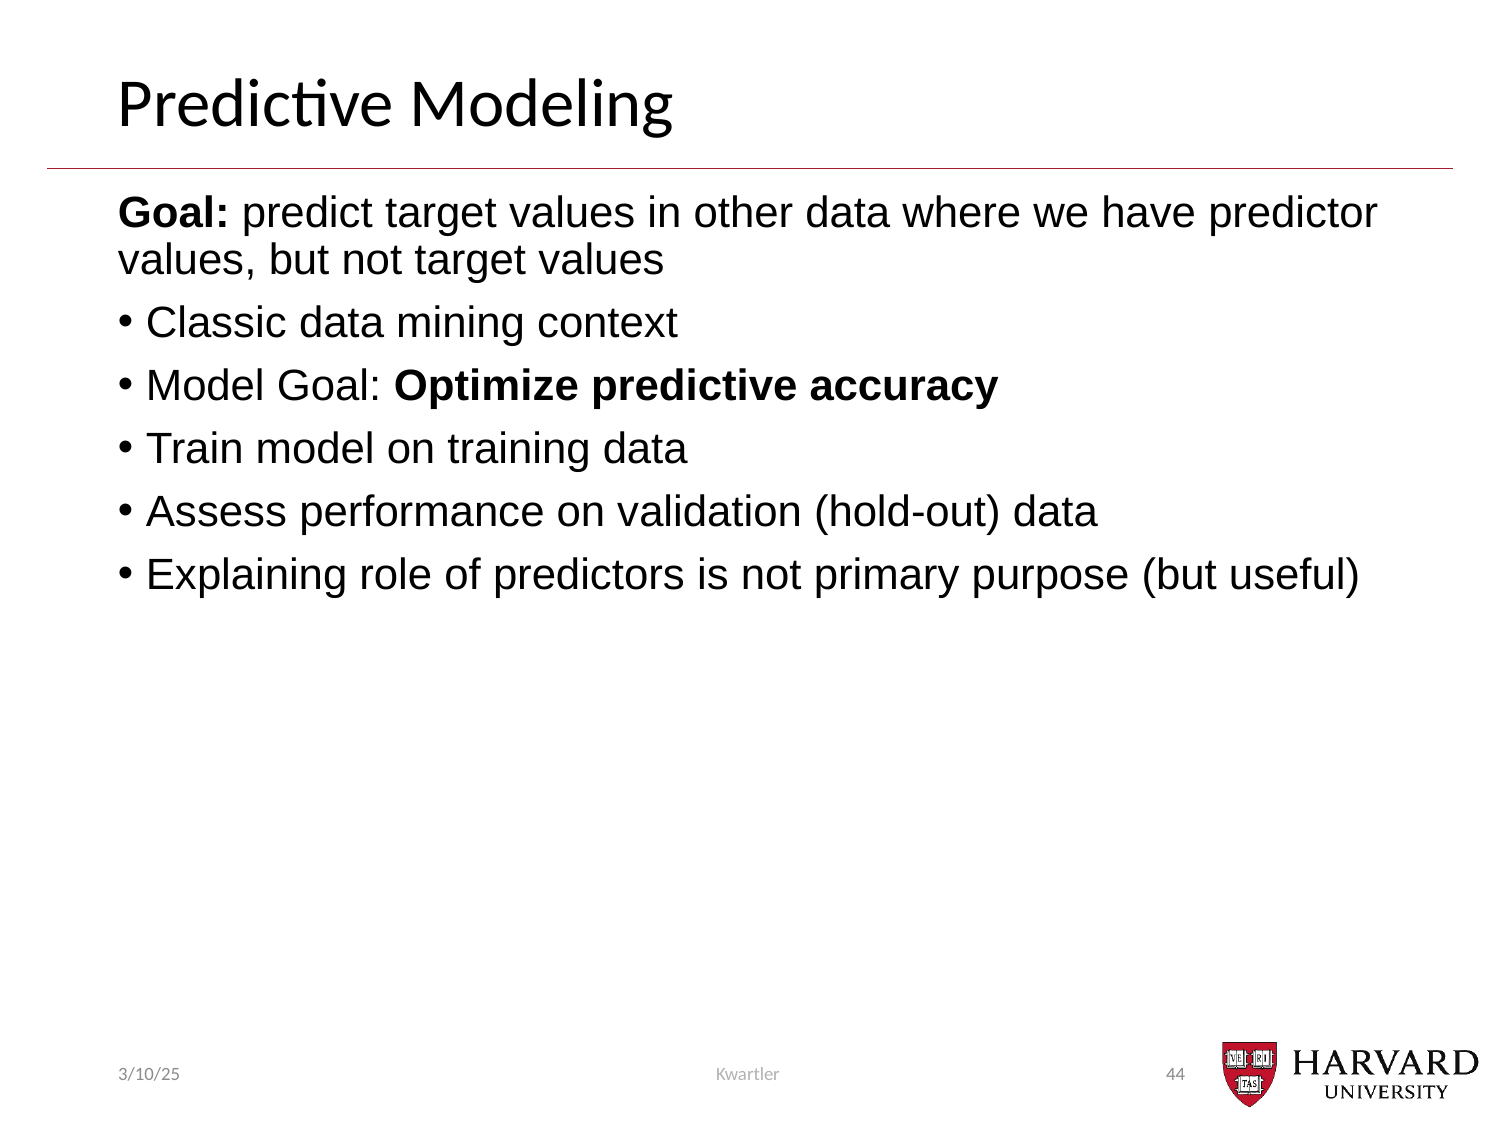

# Predictive Modeling
Goal: predict target values in other data where we have predictor values, but not target values
Classic data mining context
Model Goal: Optimize predictive accuracy
Train model on training data
Assess performance on validation (hold-out) data
Explaining role of predictors is not primary purpose (but useful)
3/10/25
Kwartler
44